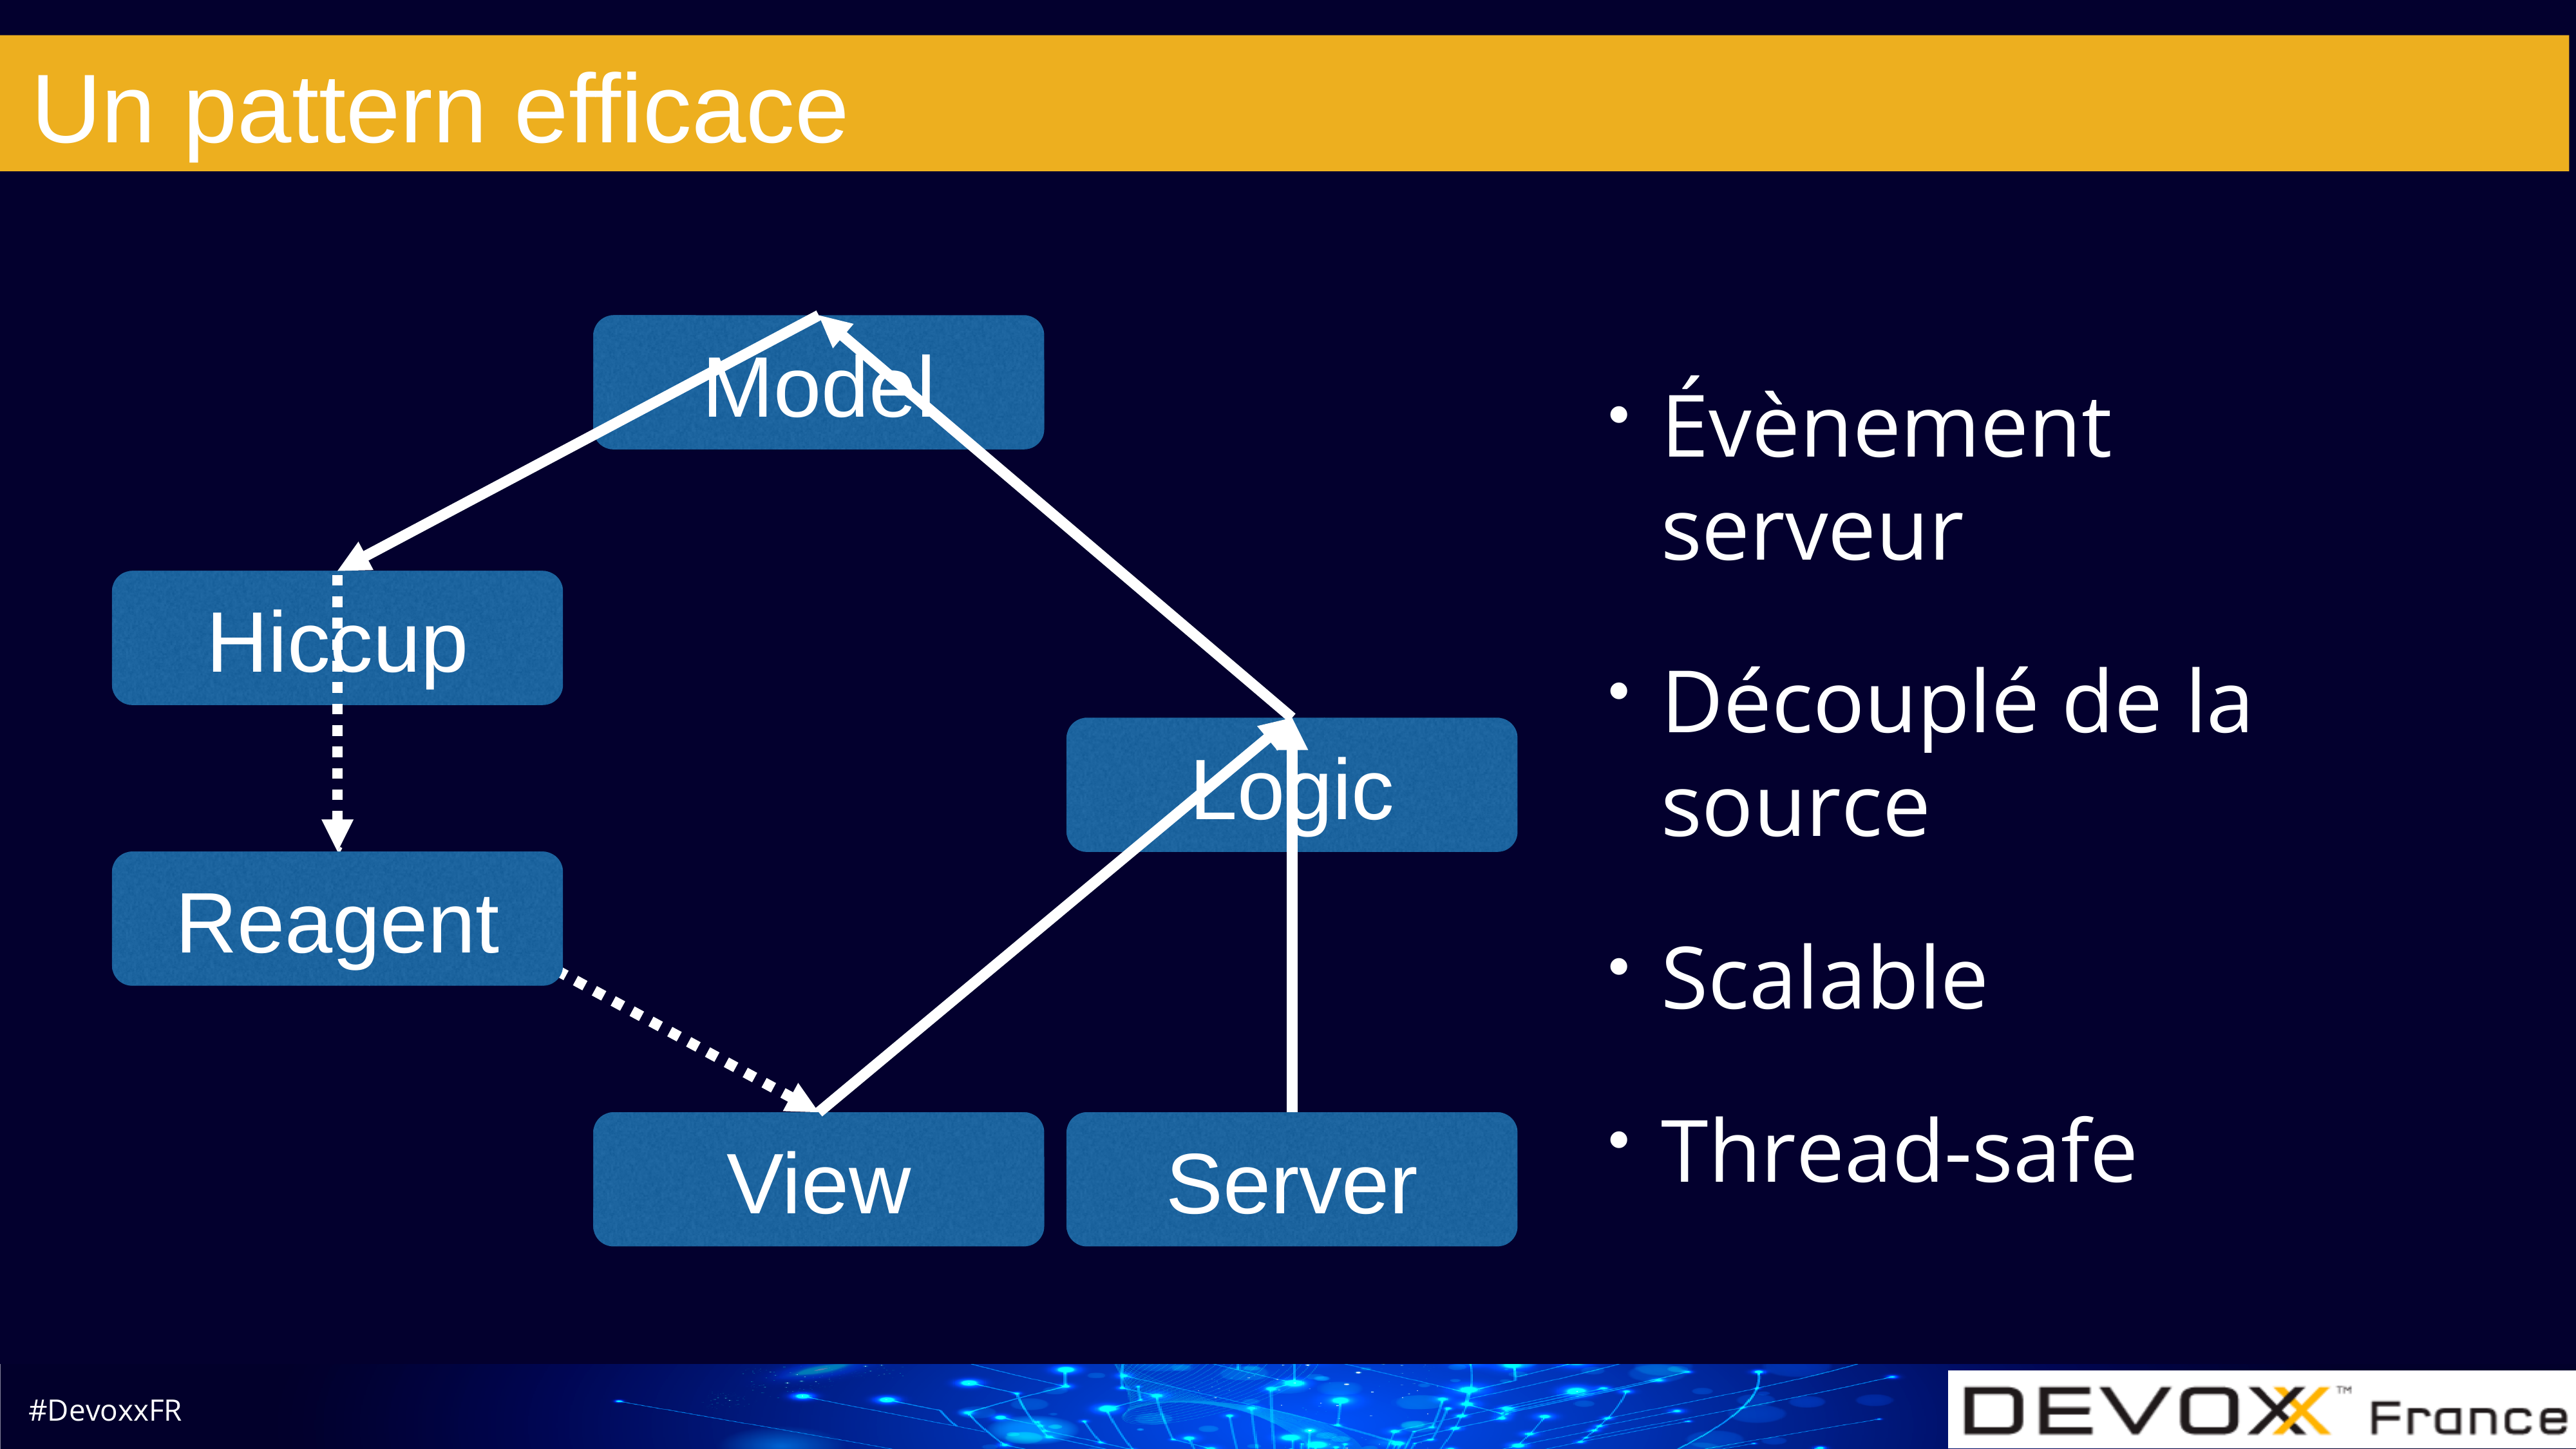

# Un pattern efficace
Model
Évènement serveur
Découplé de la source
Scalable
Thread-safe
Hiccup
Logic
Reagent
View
Server
34